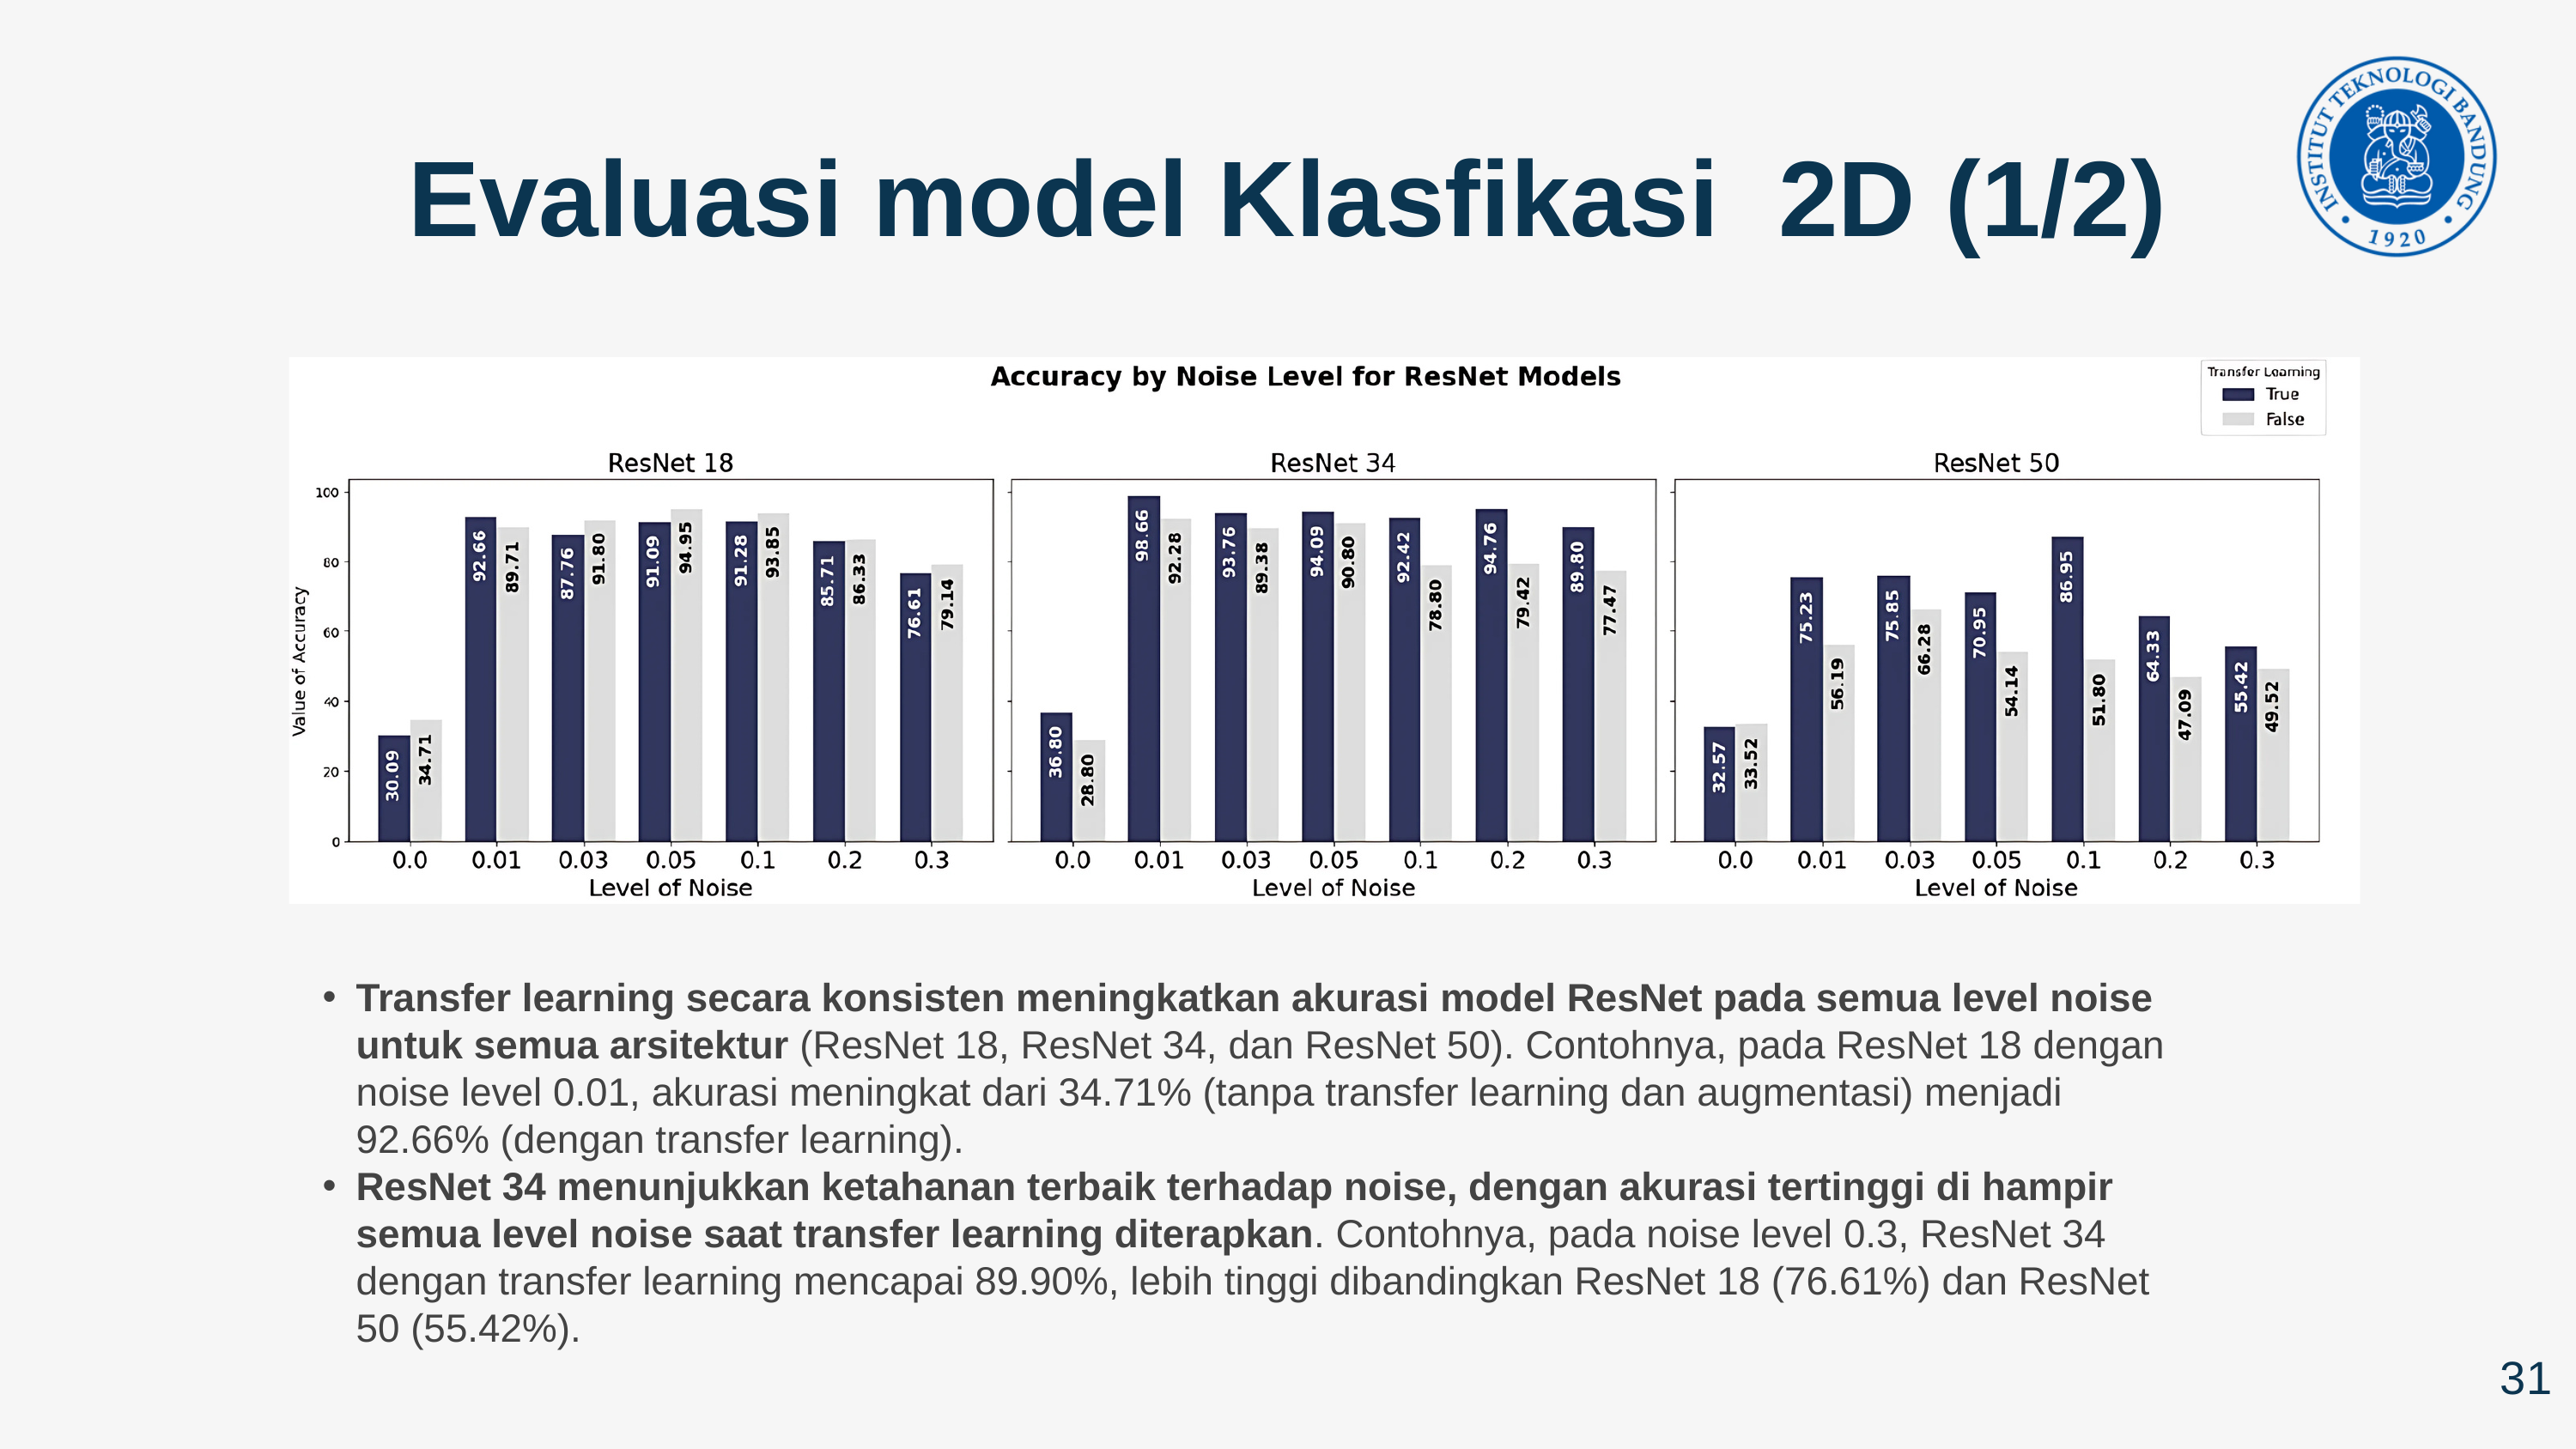

Evaluasi model Klasfikasi  2D (1/2)

Transfer learning secara konsisten meningkatkan akurasi model ResNet pada semua level noise untuk semua arsitektur (ResNet 18, ResNet 34, dan ResNet 50). Contohnya, pada ResNet 18 dengan noise level 0.01, akurasi meningkat dari 34.71% (tanpa transfer learning dan augmentasi) menjadi 92.66% (dengan transfer learning).
ResNet 34 menunjukkan ketahanan terbaik terhadap noise, dengan akurasi tertinggi di hampir semua level noise saat transfer learning diterapkan. Contohnya, pada noise level 0.3, ResNet 34 dengan transfer learning mencapai 89.90%, lebih tinggi dibandingkan ResNet 18 (76.61%) dan ResNet 50 (55.42%).
31